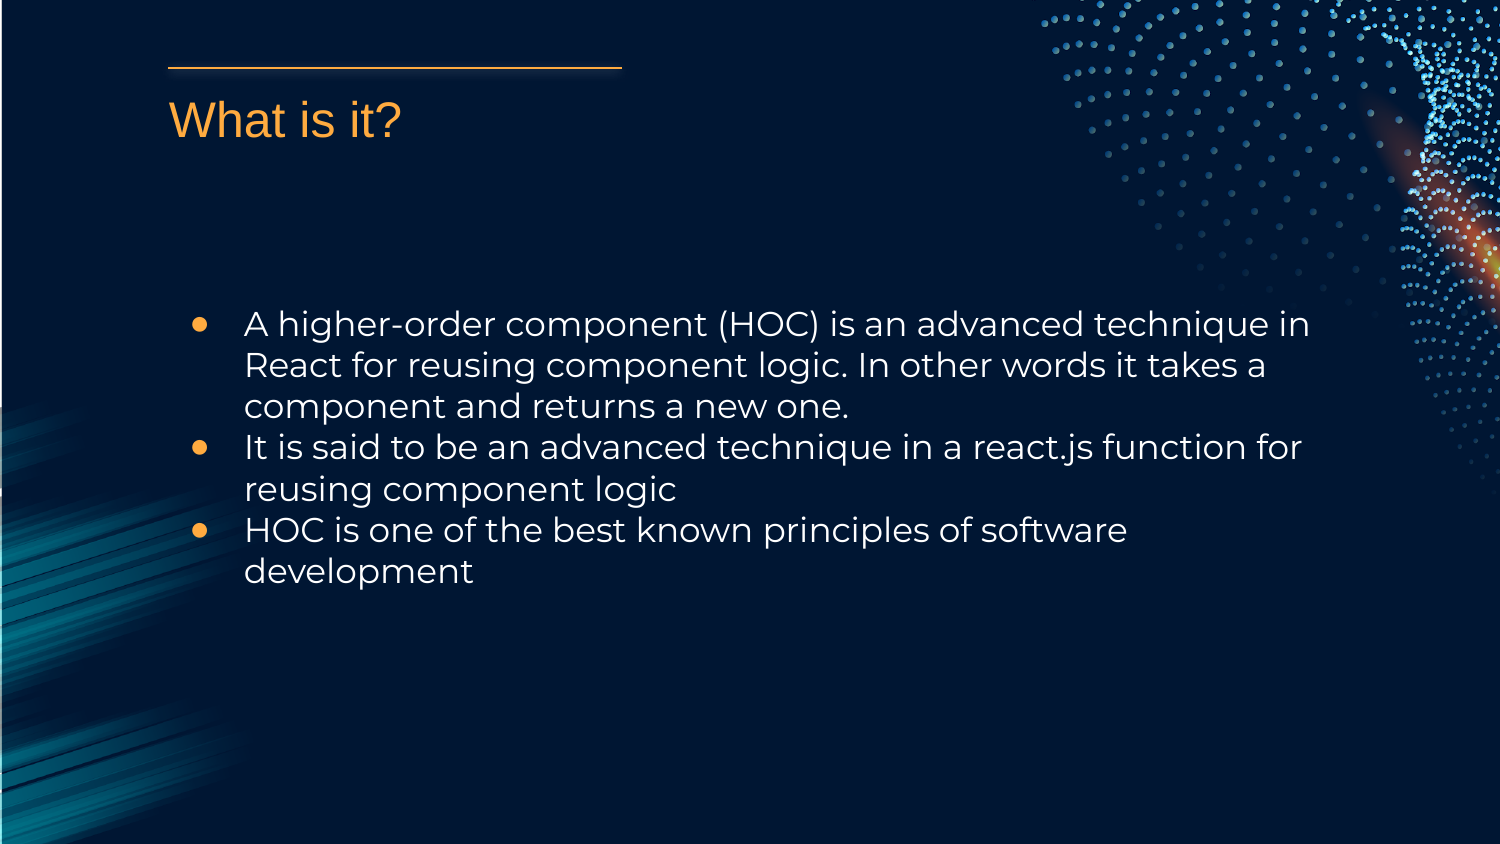

# What is it?

A higher-order component (HOC) is an advanced technique in React for reusing component logic. In other words it takes a component and returns a new one.
It is said to be an advanced technique in a react.js function for reusing component logic
HOC is one of the best known principles of software development